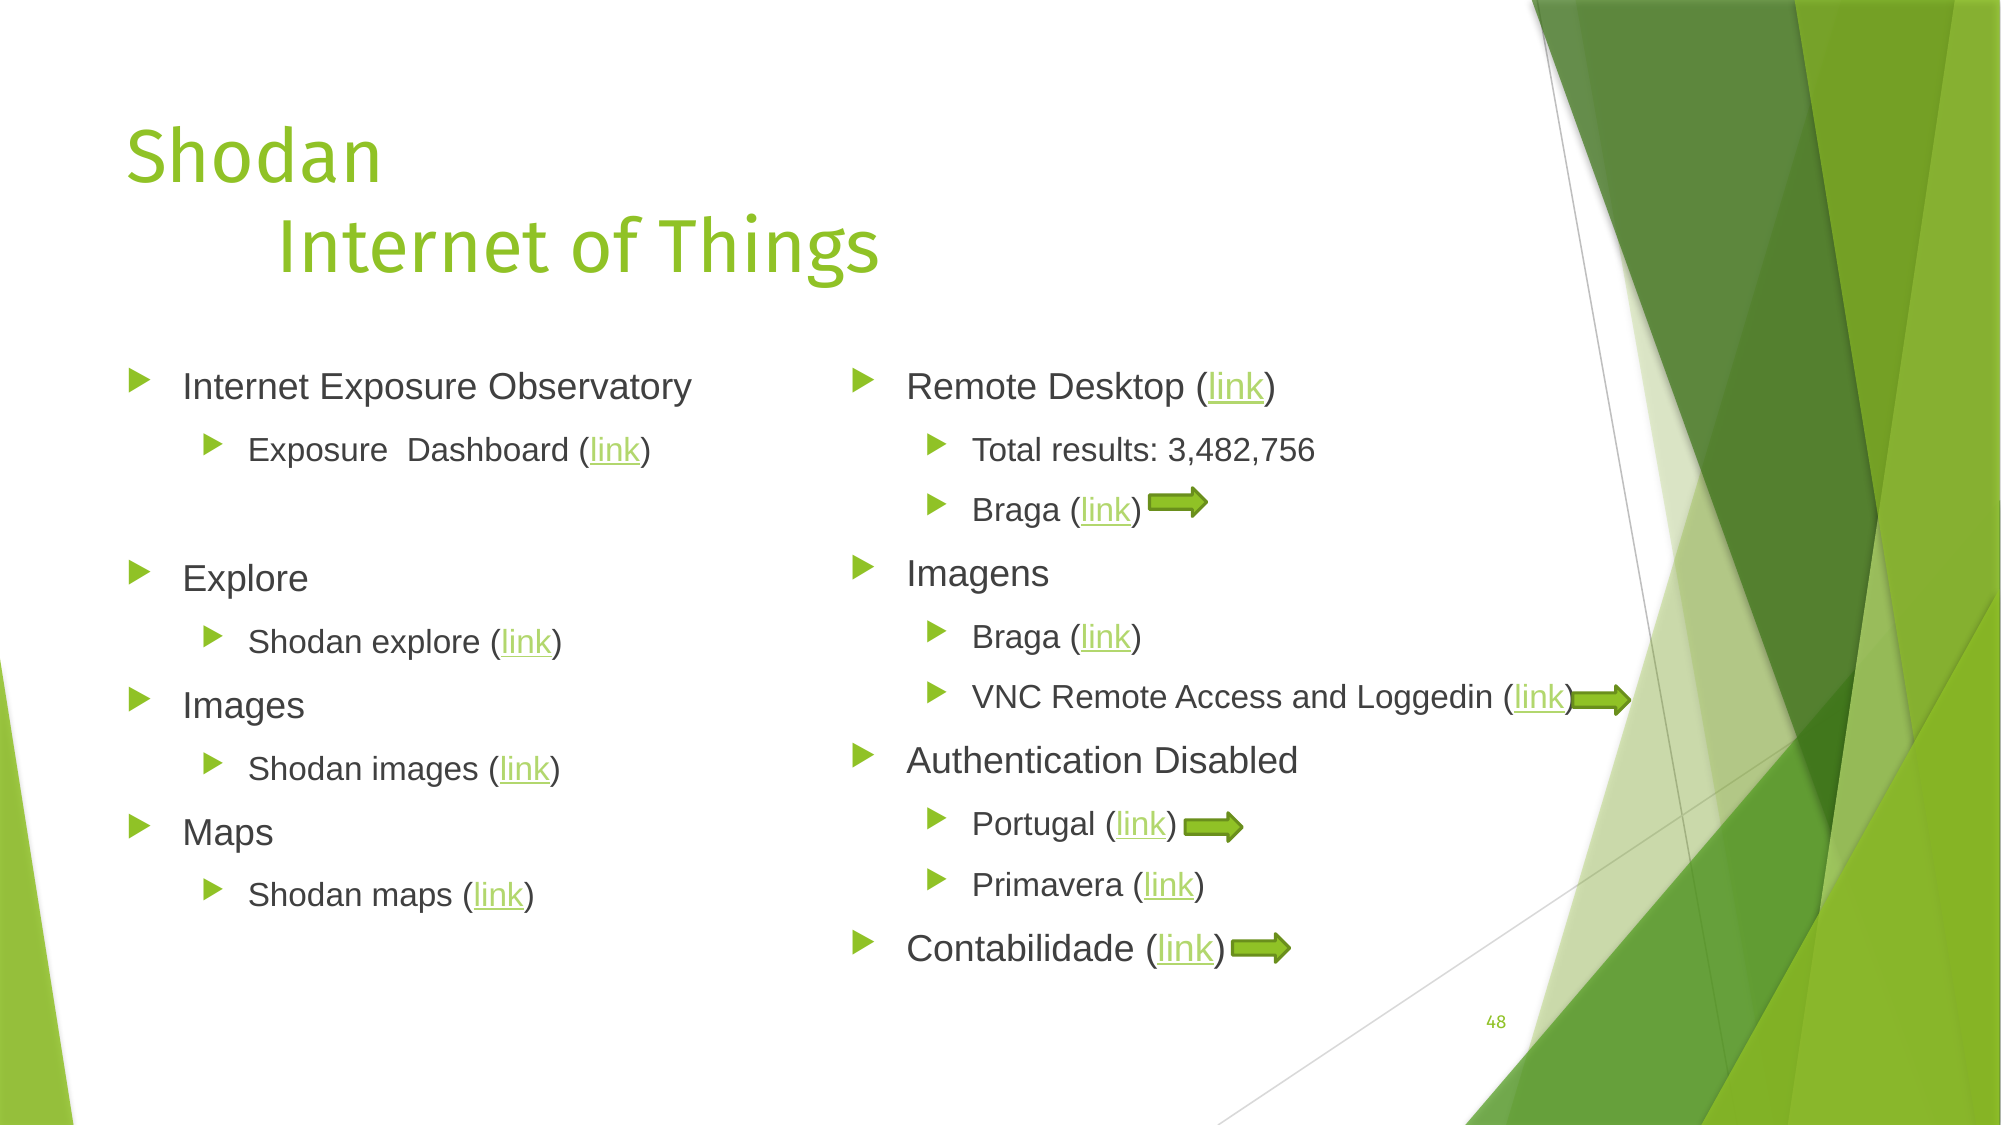

# Shodan Internet of Things
Internet Exposure Observatory
Exposure  Dashboard (link)

Explore
Shodan explore (link)
Images
Shodan images (link)
Maps
Shodan maps (link)
Remote Desktop (link)
Total results: 3,482,756
Braga (link)
Imagens
Braga (link)
VNC Remote Access and Loggedin (link)
Authentication Disabled
Portugal (link)
Primavera (link)
Contabilidade (link)

48